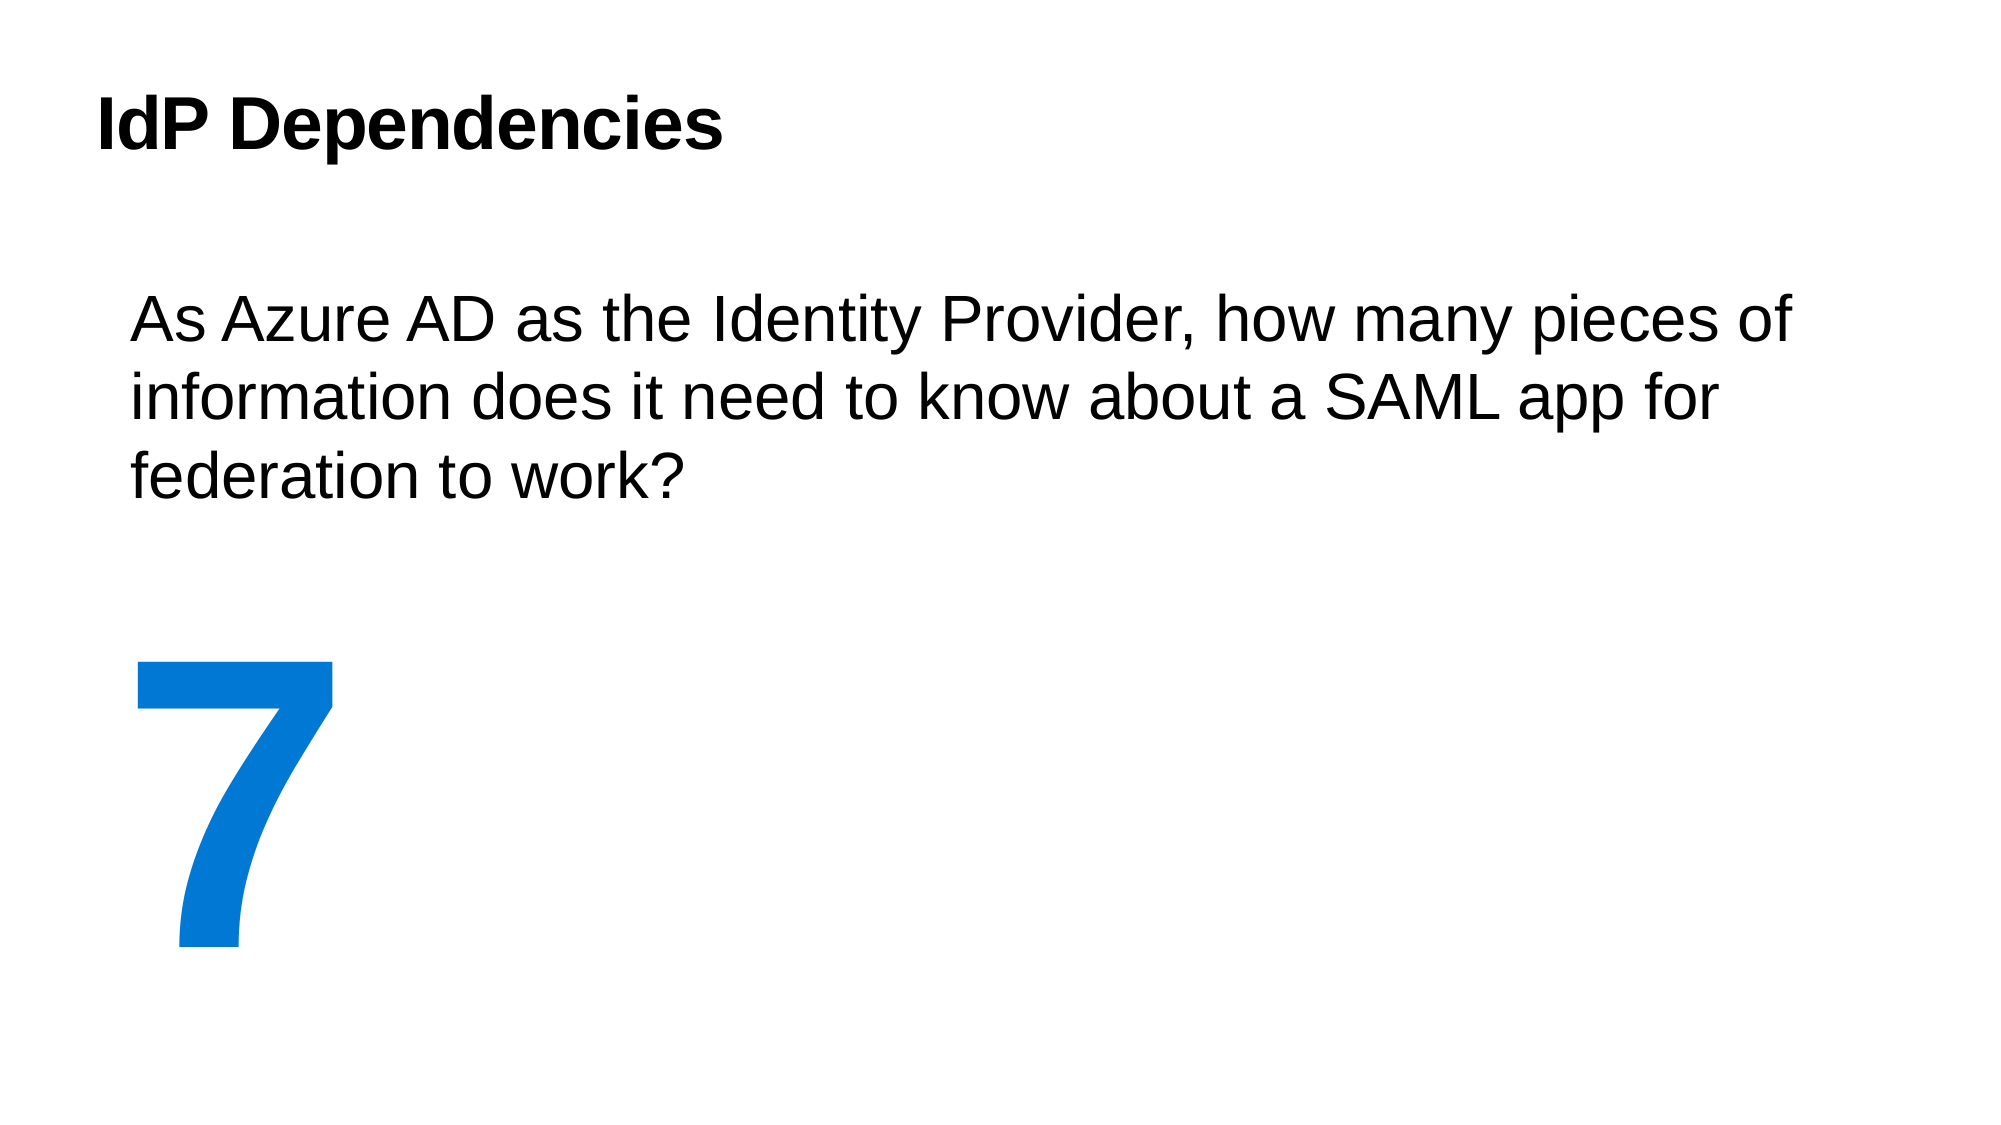

# IdP Dependencies
As Azure AD as the Identity Provider, how many pieces of information does it need to know about a SAML app for federation to work?

7